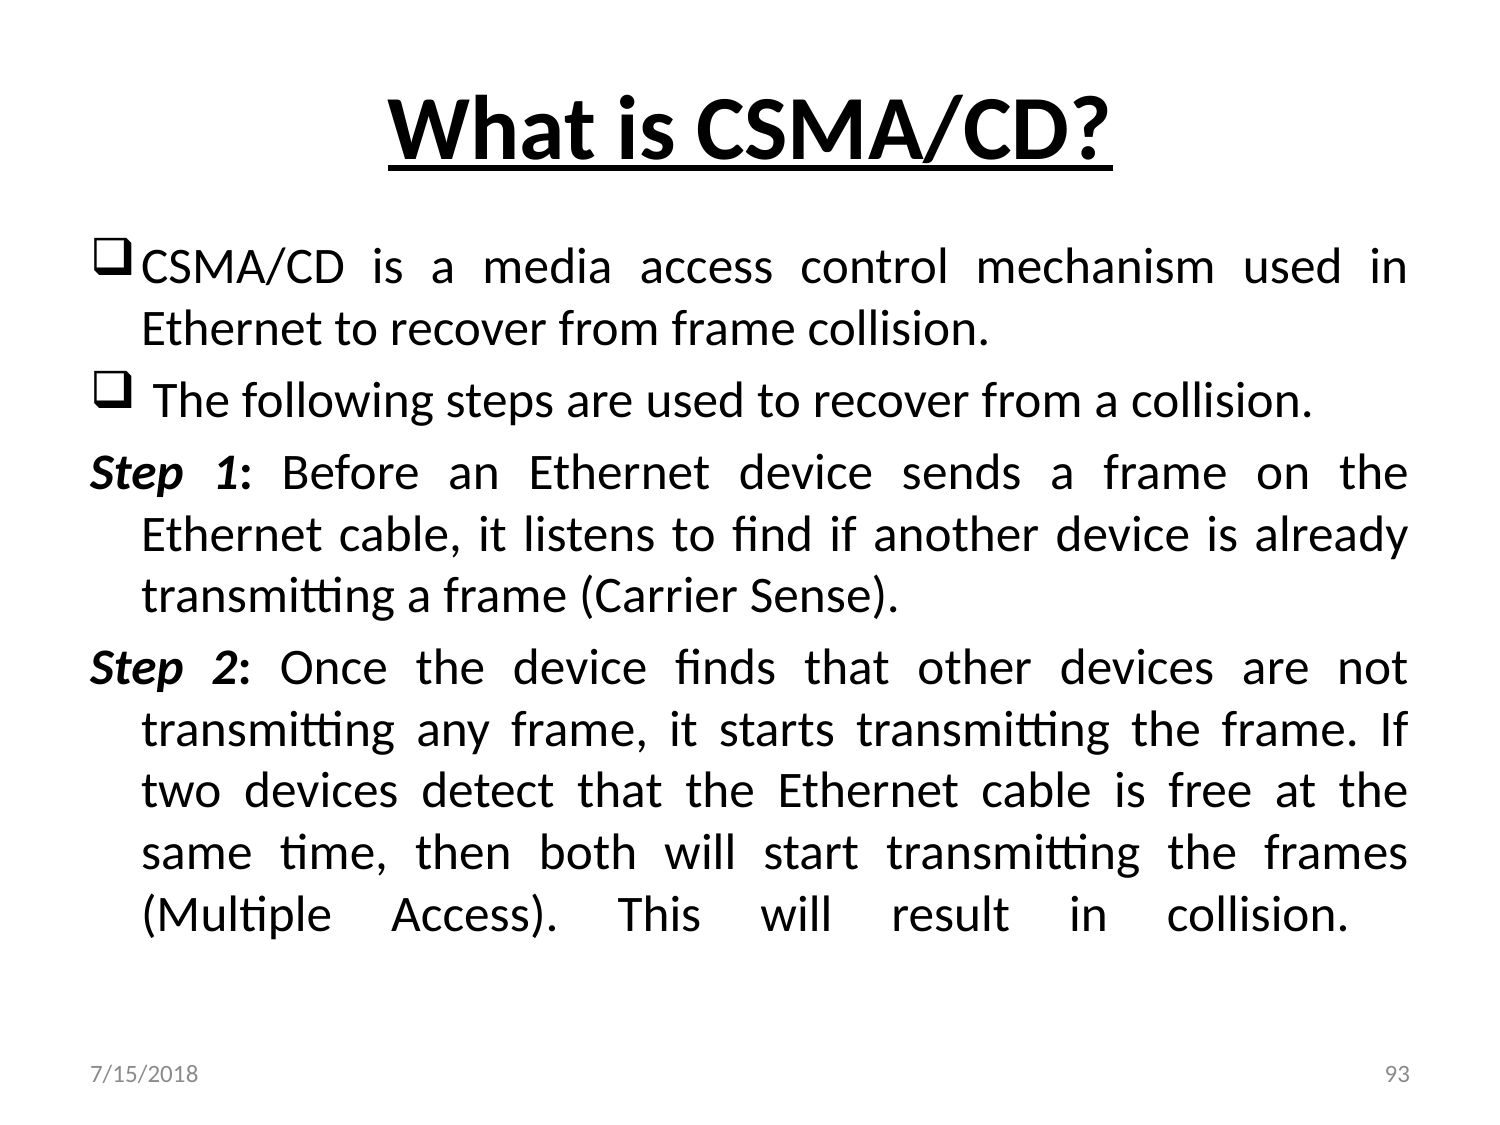

# What is CSMA/CD?
CSMA/CD is a media access control mechanism used in Ethernet to recover from frame collision.
 The following steps are used to recover from a collision.
Step 1: Before an Ethernet device sends a frame on the Ethernet cable, it listens to find if another device is already transmitting a frame (Carrier Sense).
Step 2: Once the device finds that other devices are not transmitting any frame, it starts transmitting the frame. If two devices detect that the Ethernet cable is free at the same time, then both will start transmitting the frames (Multiple Access). This will result in collision.
7/15/2018
93